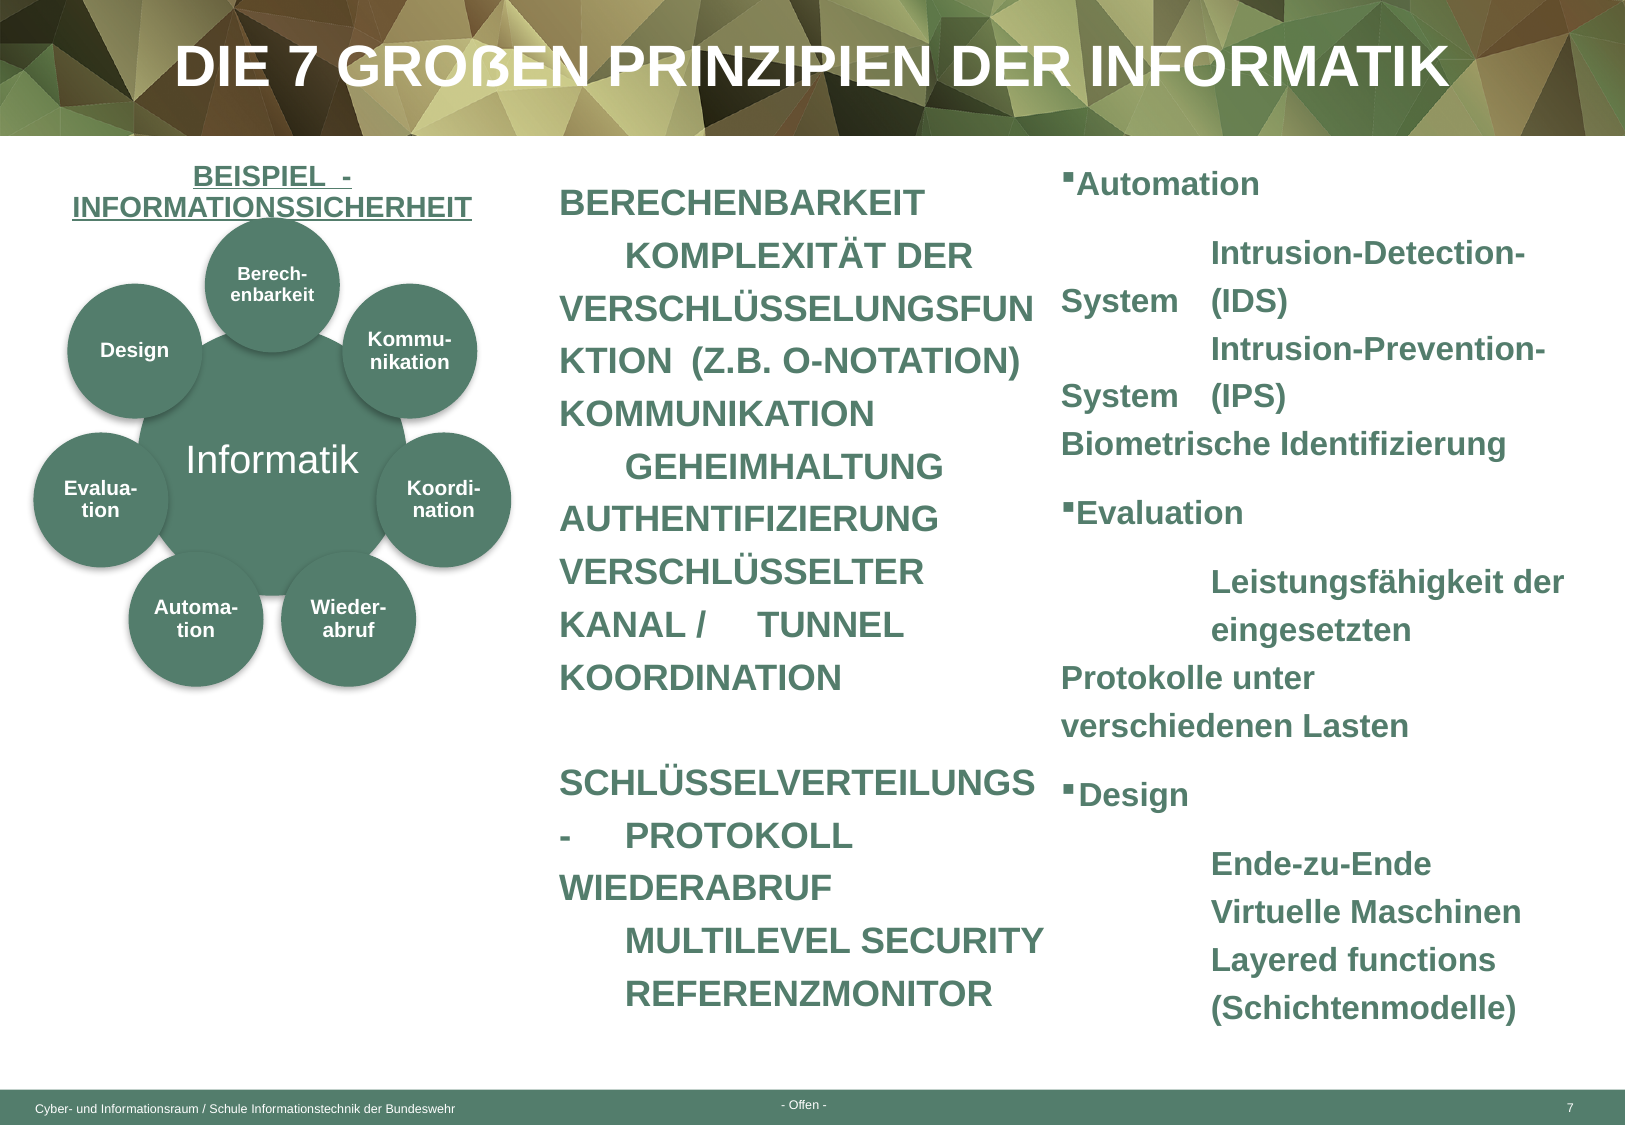

Die 7 großen Prinzipien der Informatik
Automation
	Intrusion-Detection-System 	(IDS)	                       	Intrusion-Prevention-System 	(IPS)                      	Biometrische Identifizierung
Evaluation
	Leistungsfähigkeit der 	eingesetzten Protokolle unter 	verschiedenen Lasten
Design
	Ende-zu-Ende                	Virtuelle Maschinen       	Layered functions 		(Schichtenmodelle)
Beispiel  - Informationssicherheit
Berechenbarkeit
	Komplexität der 		Verschlüsselungsfunktion 	(z.B. O-Notation)
Kommunikation
	Geheimhaltung	Authentifizierung  	Verschlüsselter Kanal / 	Tunnel
Koordination
	Schlüsselverteilungs-	protokoll
Wiederabruf
	Multilevel security 	Referenzmonitor

Informatik
Berech-enbarkeit
Kommu-nikation
Koordi-nation
Wieder-abruf
Automa-tion
Evalua-tion
Design
7